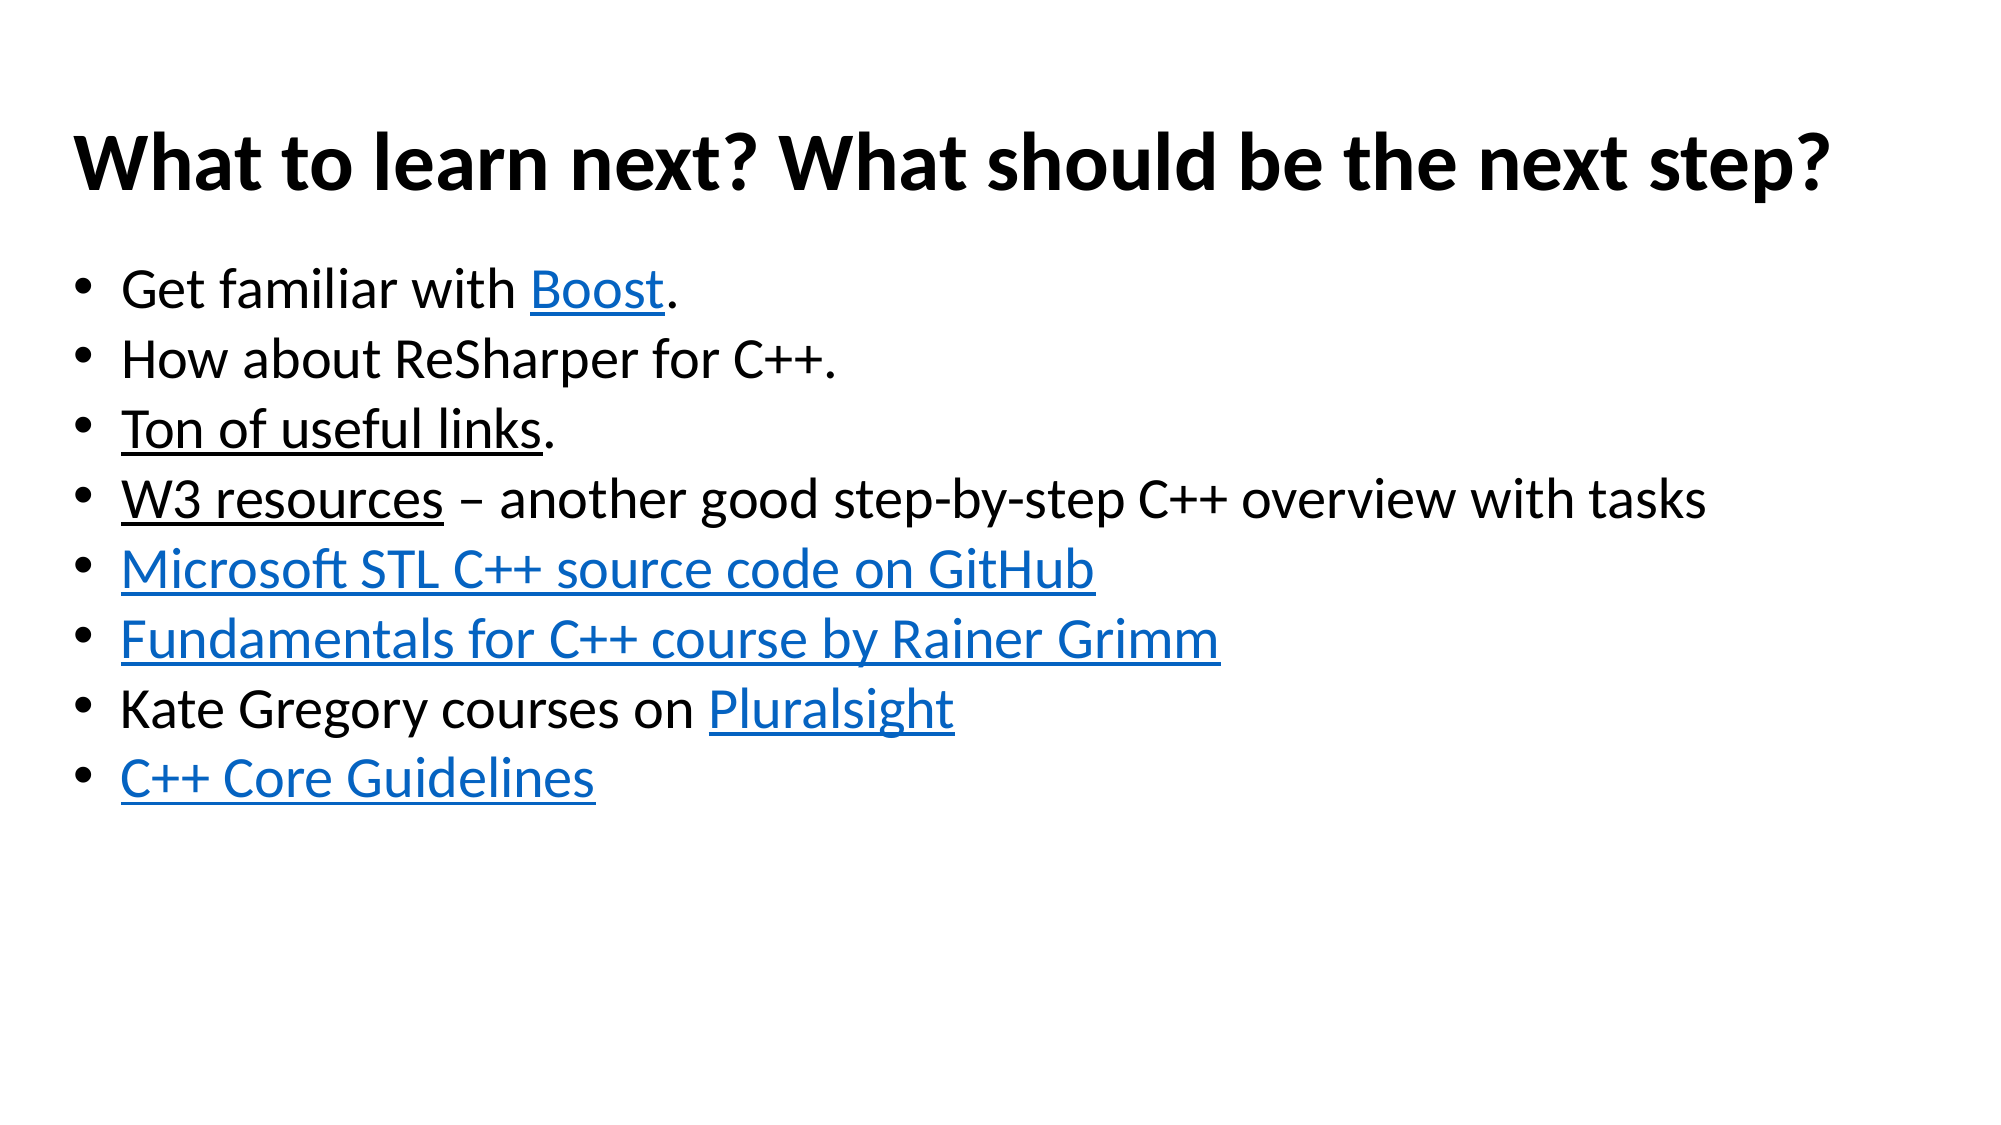

What to learn next? What should be the next step?
Get familiar with Boost.
How about ReSharper for C++.
Ton of useful links.
W3 resources – another good step-by-step C++ overview with tasks
Microsoft STL C++ source code on GitHub
Fundamentals for C++ course by Rainer Grimm
Kate Gregory courses on Pluralsight
C++ Core Guidelines